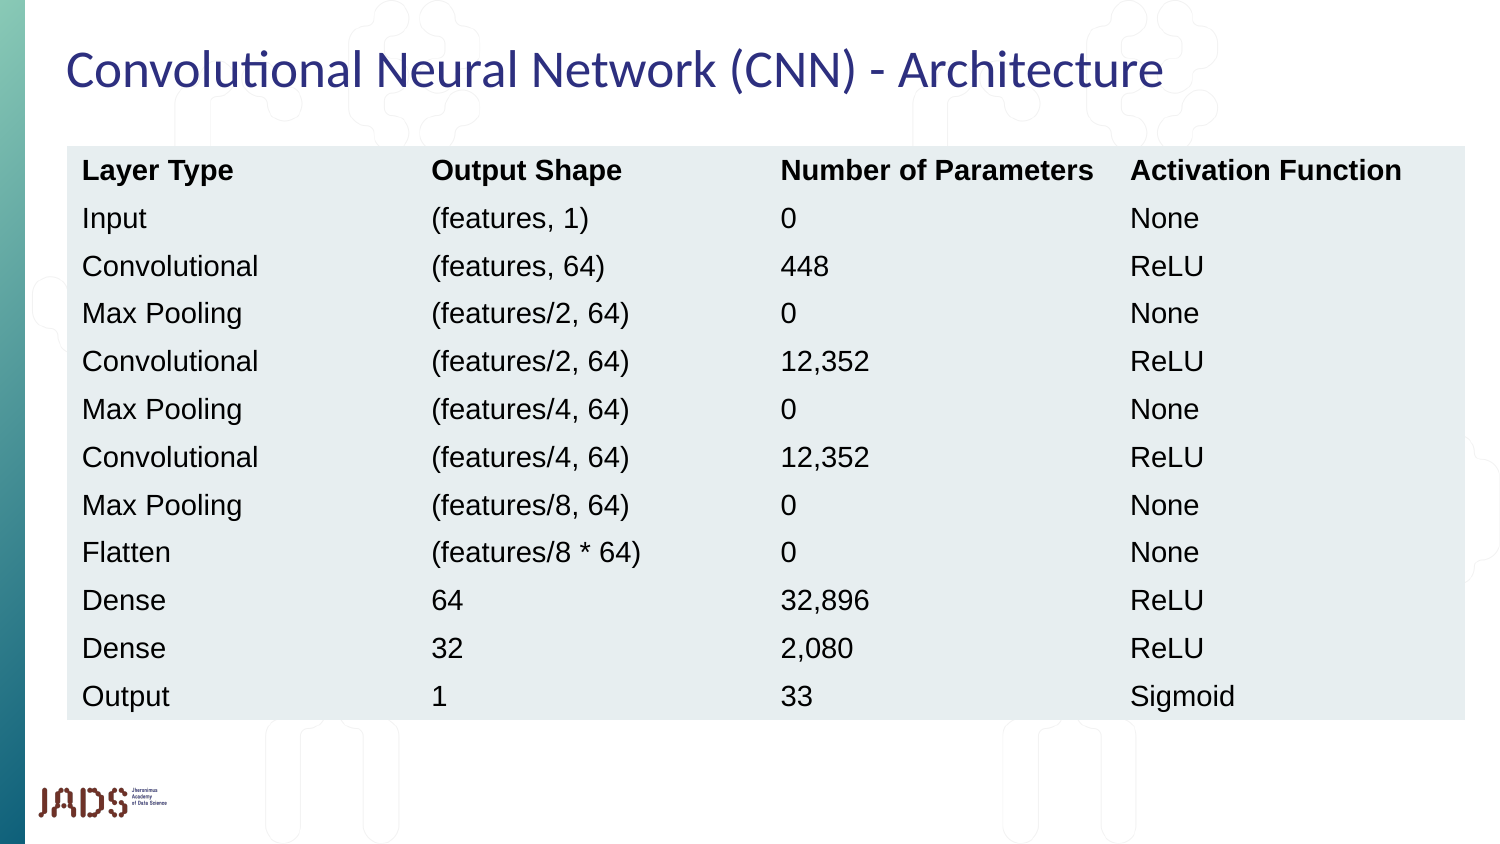

# Convolutional Neural Network (CNN) - Architecture
| Layer Type | Output Shape | Number of Parameters | Activation Function |
| --- | --- | --- | --- |
| Input | (features, 1) | 0 | None |
| Convolutional | (features, 64) | 448 | ReLU |
| Max Pooling | (features/2, 64) | 0 | None |
| Convolutional | (features/2, 64) | 12,352 | ReLU |
| Max Pooling | (features/4, 64) | 0 | None |
| Convolutional | (features/4, 64) | 12,352 | ReLU |
| Max Pooling | (features/8, 64) | 0 | None |
| Flatten | (features/8 \* 64) | 0 | None |
| Dense | 64 | 32,896 | ReLU |
| Dense | 32 | 2,080 | ReLU |
| Output | 1 | 33 | Sigmoid |